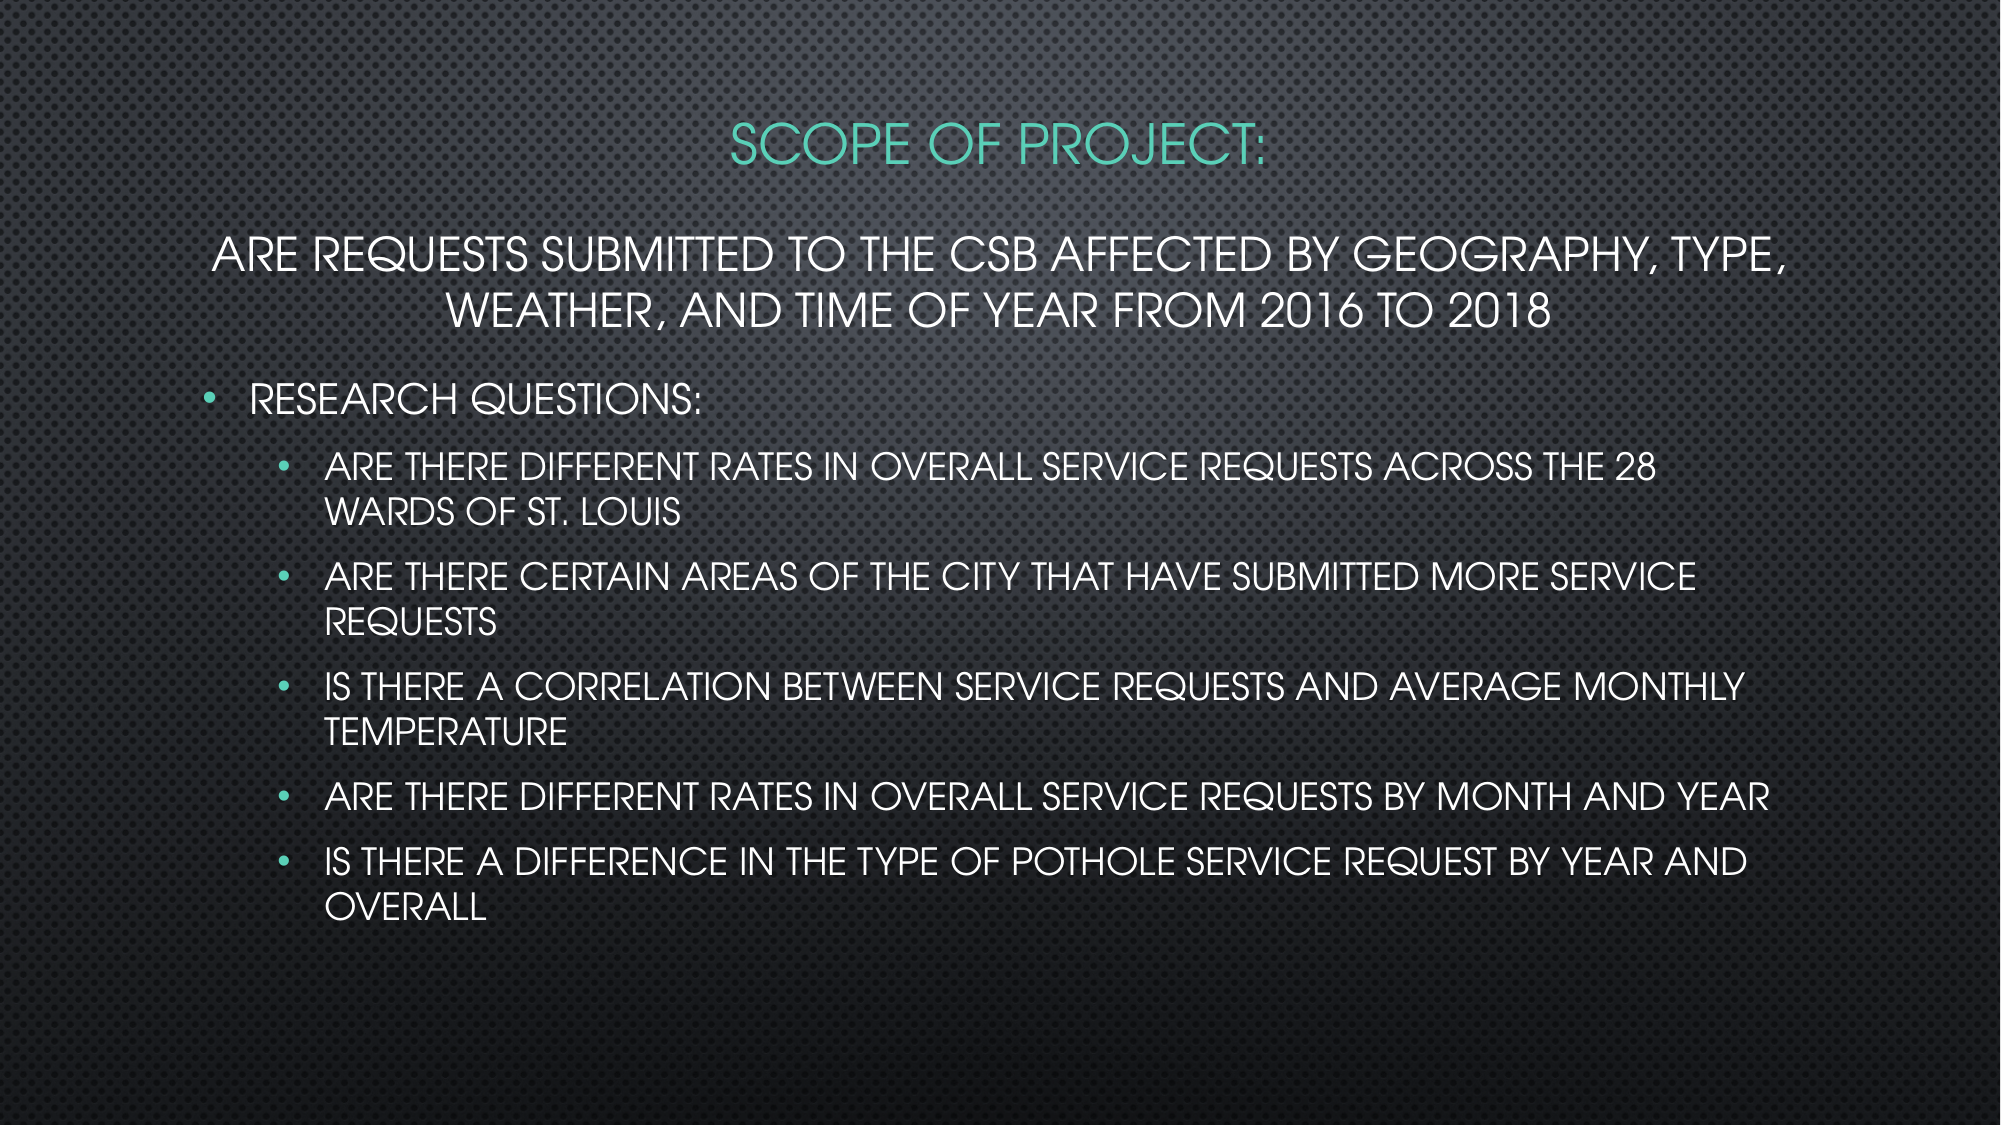

# Scope of Project: Are requests submitted to the CSB affected by geography, type, weather, and time of year from 2016 to 2018
Research Questions:
Are there different rates in overall service requests across the 28 wards of St. Louis
Are there Certain Areas of the City that have Submitted more Service Requests
Is there a Correlation between Service Requests and Average Monthly Temperature
Are there different rates in overall service requests by month and year
is there a difference in the type of Pothole Service Request by Year and Overall